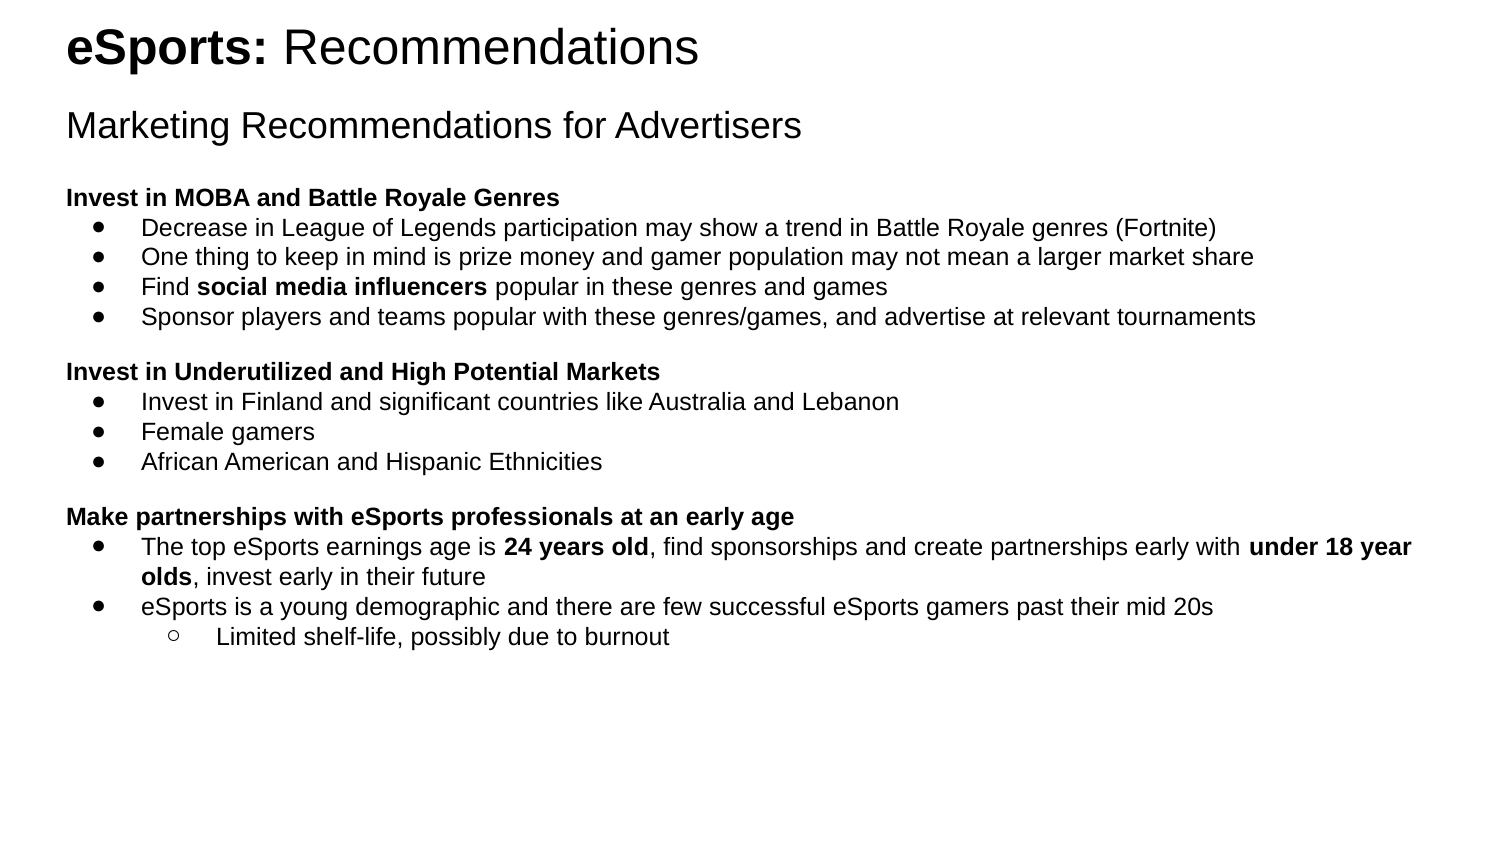

# eSports: Recommendations
Marketing Recommendations for Advertisers

Invest in MOBA and Battle Royale Genres
Decrease in League of Legends participation may show a trend in Battle Royale genres (Fortnite)
One thing to keep in mind is prize money and gamer population may not mean a larger market share
Find social media influencers popular in these genres and games
Sponsor players and teams popular with these genres/games, and advertise at relevant tournaments

Invest in Underutilized and High Potential Markets
Invest in Finland and significant countries like Australia and Lebanon
Female gamers
African American and Hispanic Ethnicities

Make partnerships with eSports professionals at an early age
The top eSports earnings age is 24 years old, find sponsorships and create partnerships early with under 18 year olds, invest early in their future
eSports is a young demographic and there are few successful eSports gamers past their mid 20s
Limited shelf-life, possibly due to burnout